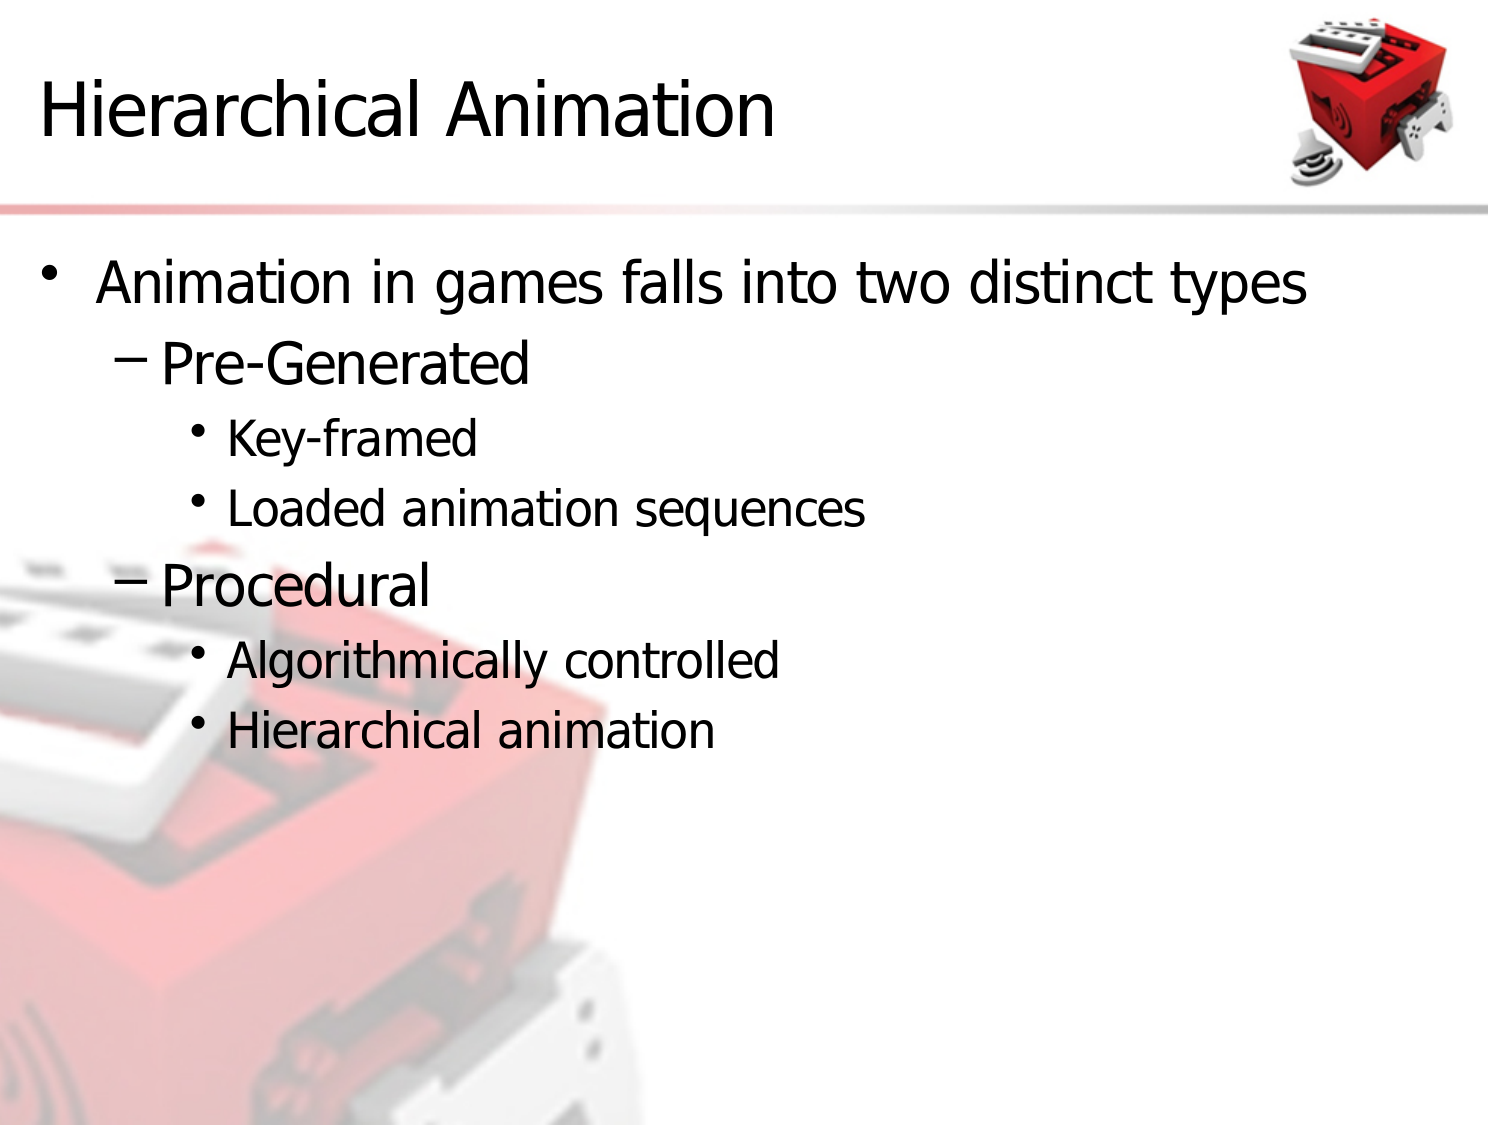

# Hierarchical Animation
Animation in games falls into two distinct types
Pre-Generated
Key-framed
Loaded animation sequences
Procedural
Algorithmically controlled
Hierarchical animation